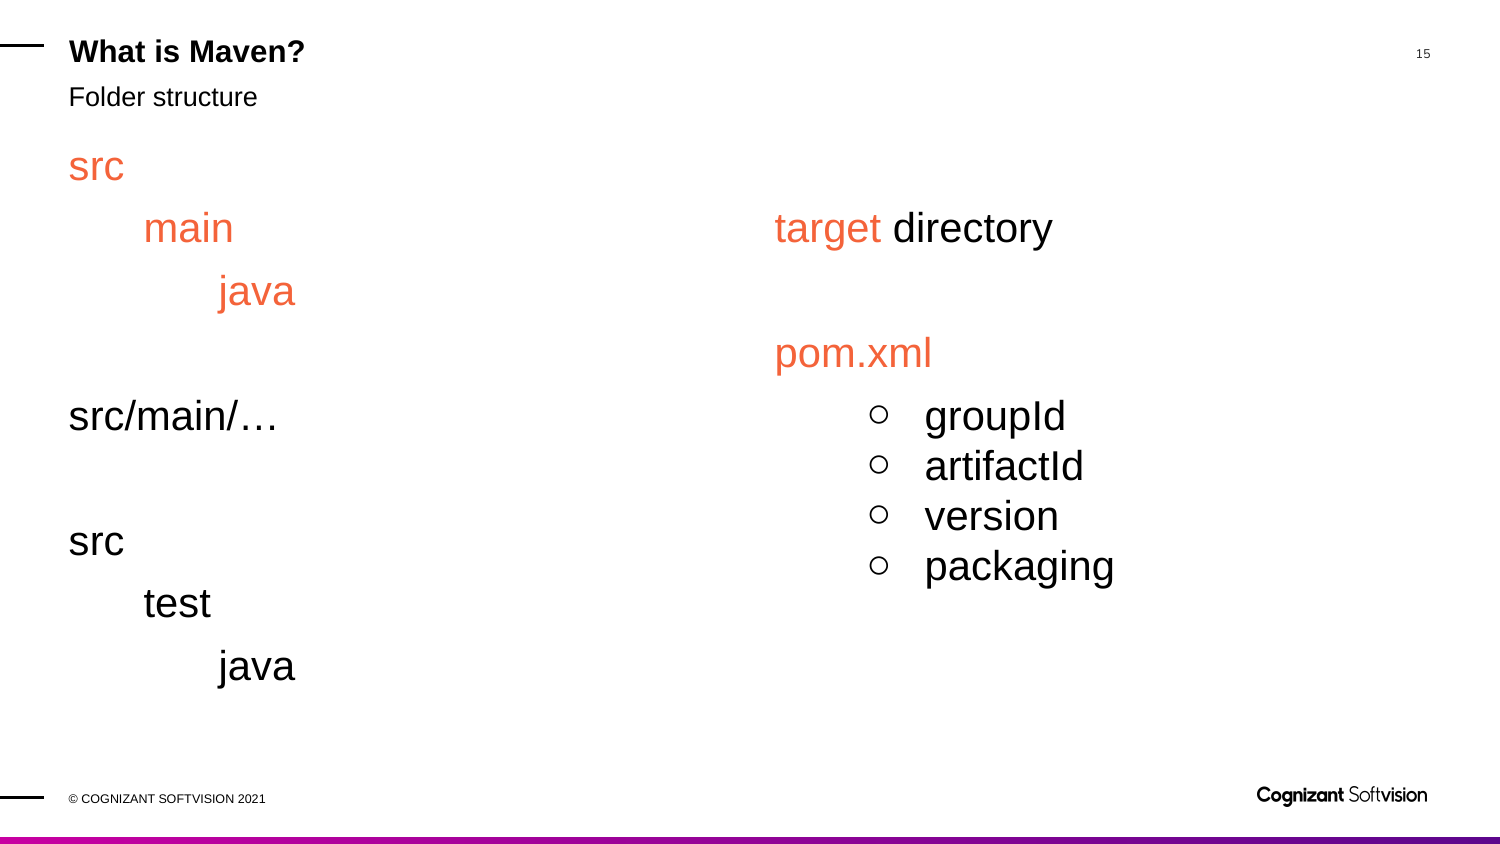

# What is Maven?
Folder structure
src
main
java

src/main/…

src
test
java

target directory

pom.xml
groupId
artifactId
version
packaging